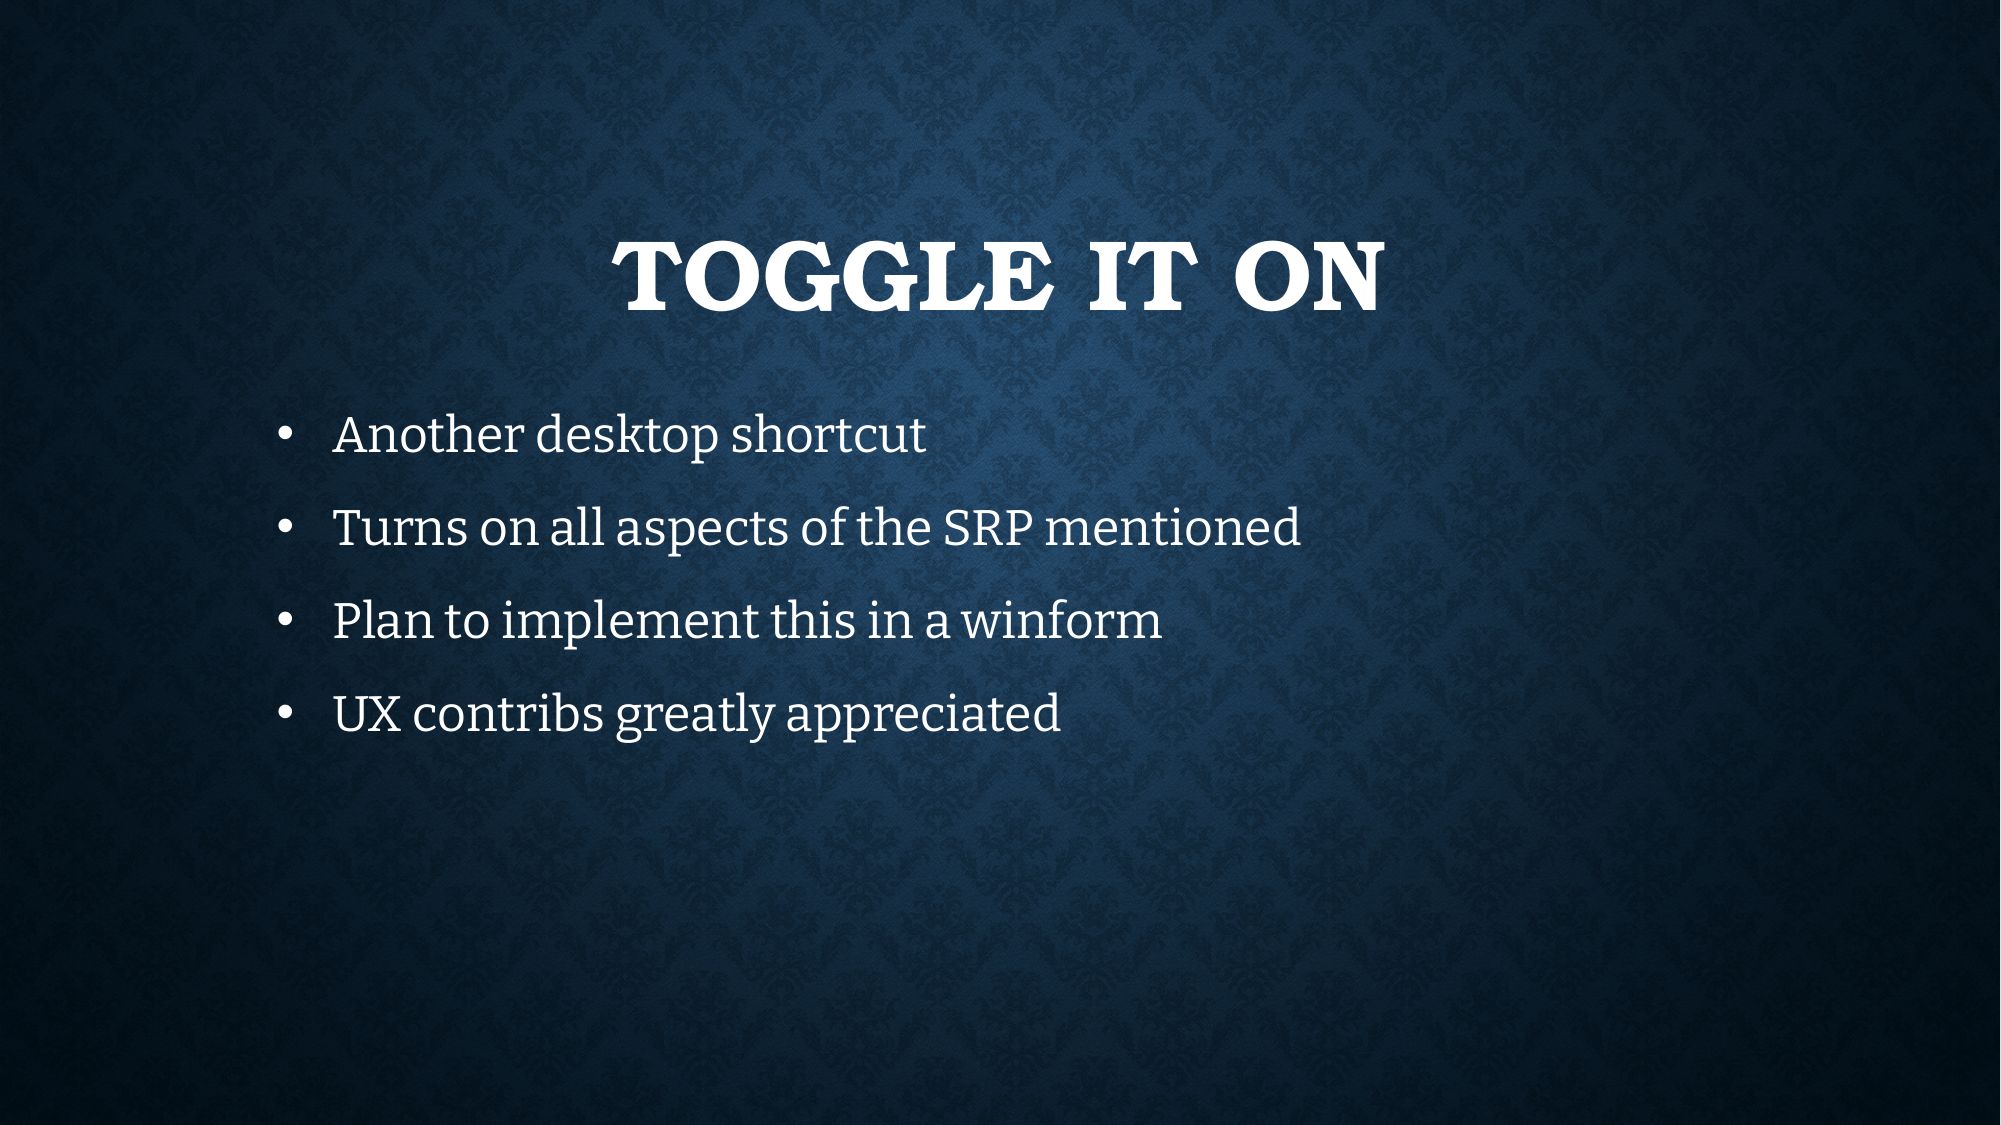

# Toggle it on
Another desktop shortcut
Turns on all aspects of the SRP mentioned
Plan to implement this in a winform
UX contribs greatly appreciated